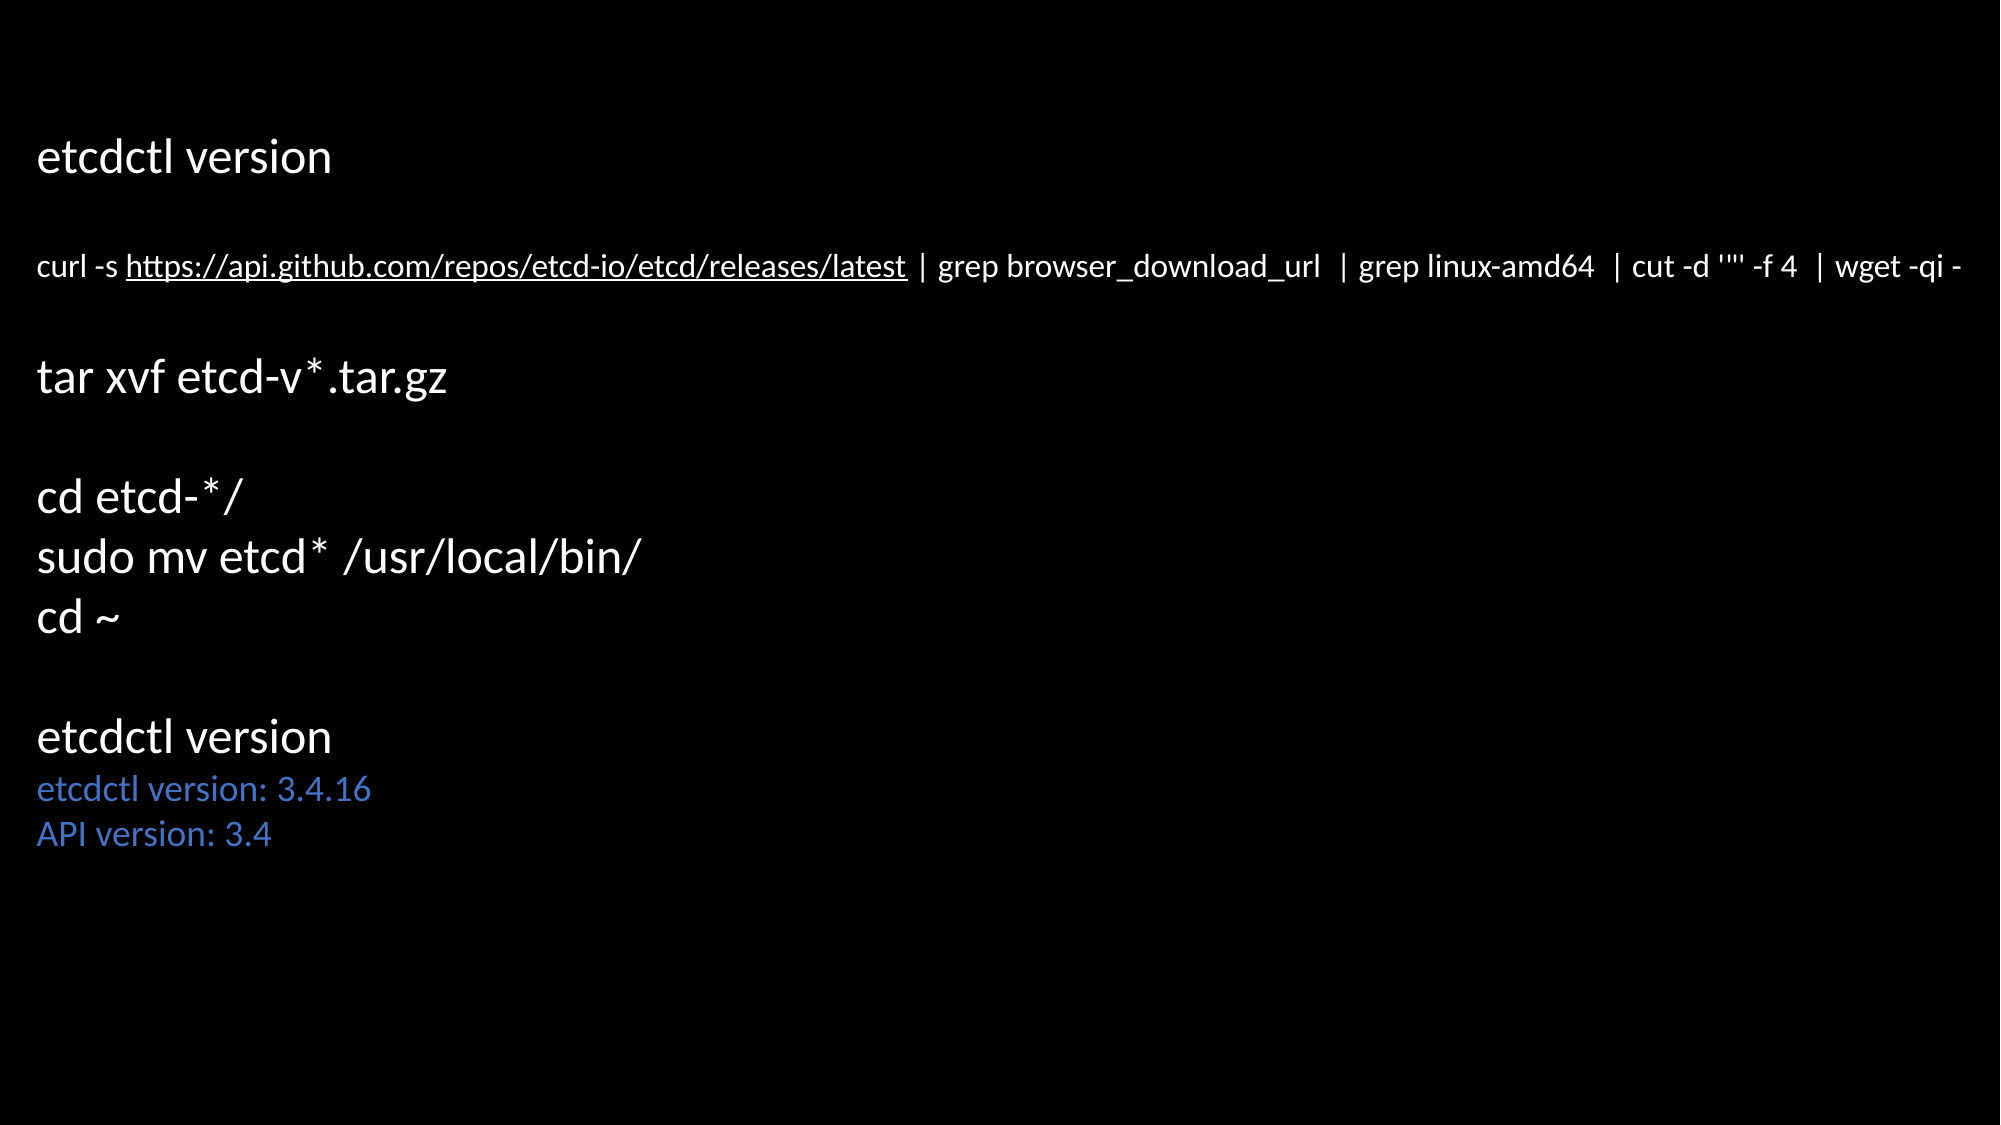

etcdctl version

curl -s https://api.github.com/repos/etcd-io/etcd/releases/latest | grep browser_download_url  | grep linux-amd64  | cut -d '"' -f 4  | wget -qi -

tar xvf etcd-v*.tar.gz

cd etcd-*/
sudo mv etcd* /usr/local/bin/
cd ~

etcdctl version
etcdctl version: 3.4.16
API version: 3.4